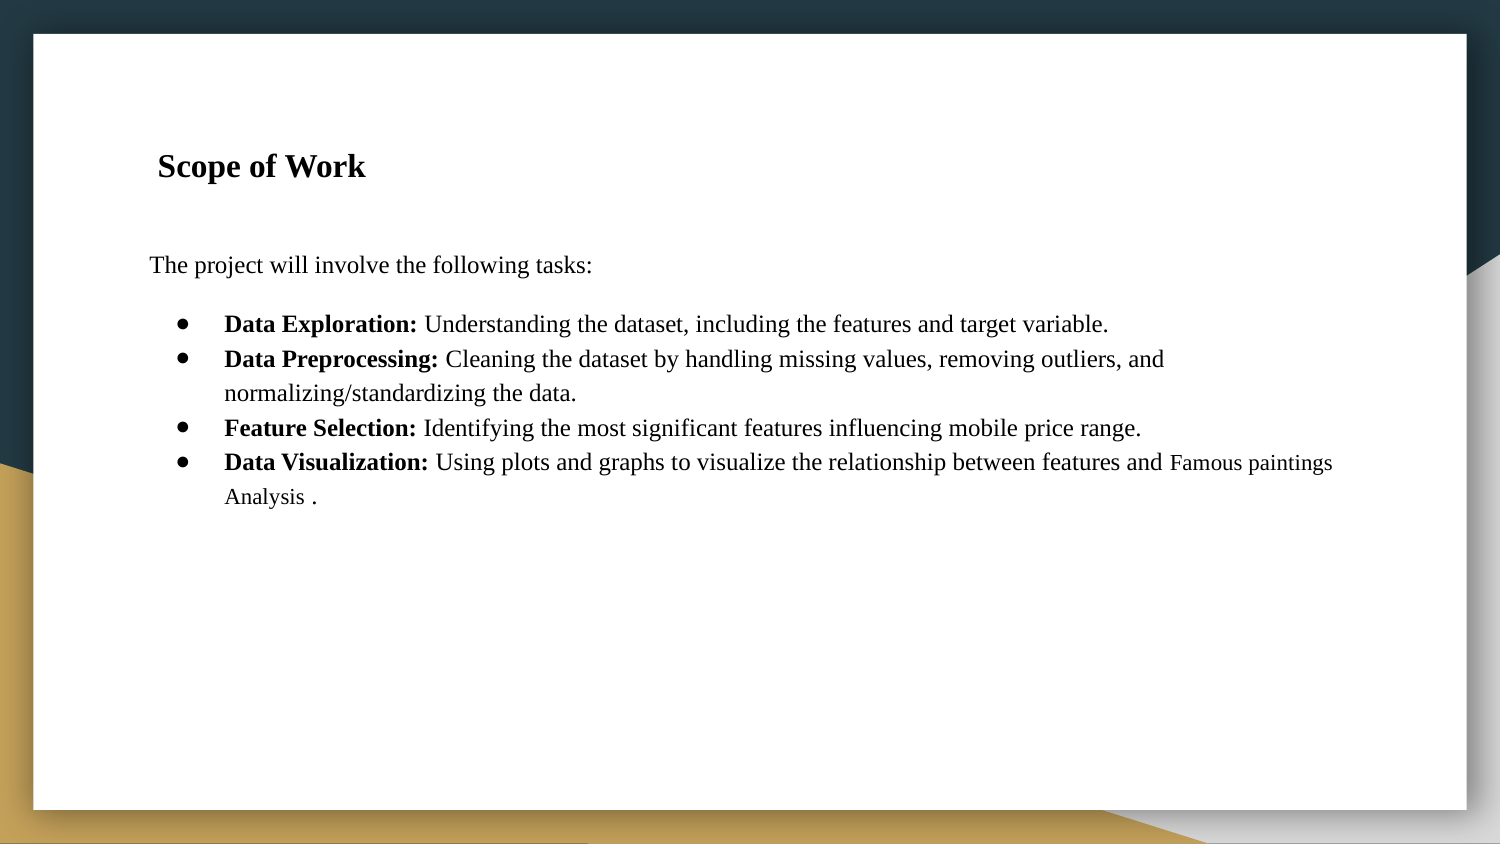

# Scope of Work

The project will involve the following tasks:
Data Exploration: Understanding the dataset, including the features and target variable.
Data Preprocessing: Cleaning the dataset by handling missing values, removing outliers, and normalizing/standardizing the data.
Feature Selection: Identifying the most significant features influencing mobile price range.
Data Visualization: Using plots and graphs to visualize the relationship between features and Famous paintings Analysis .